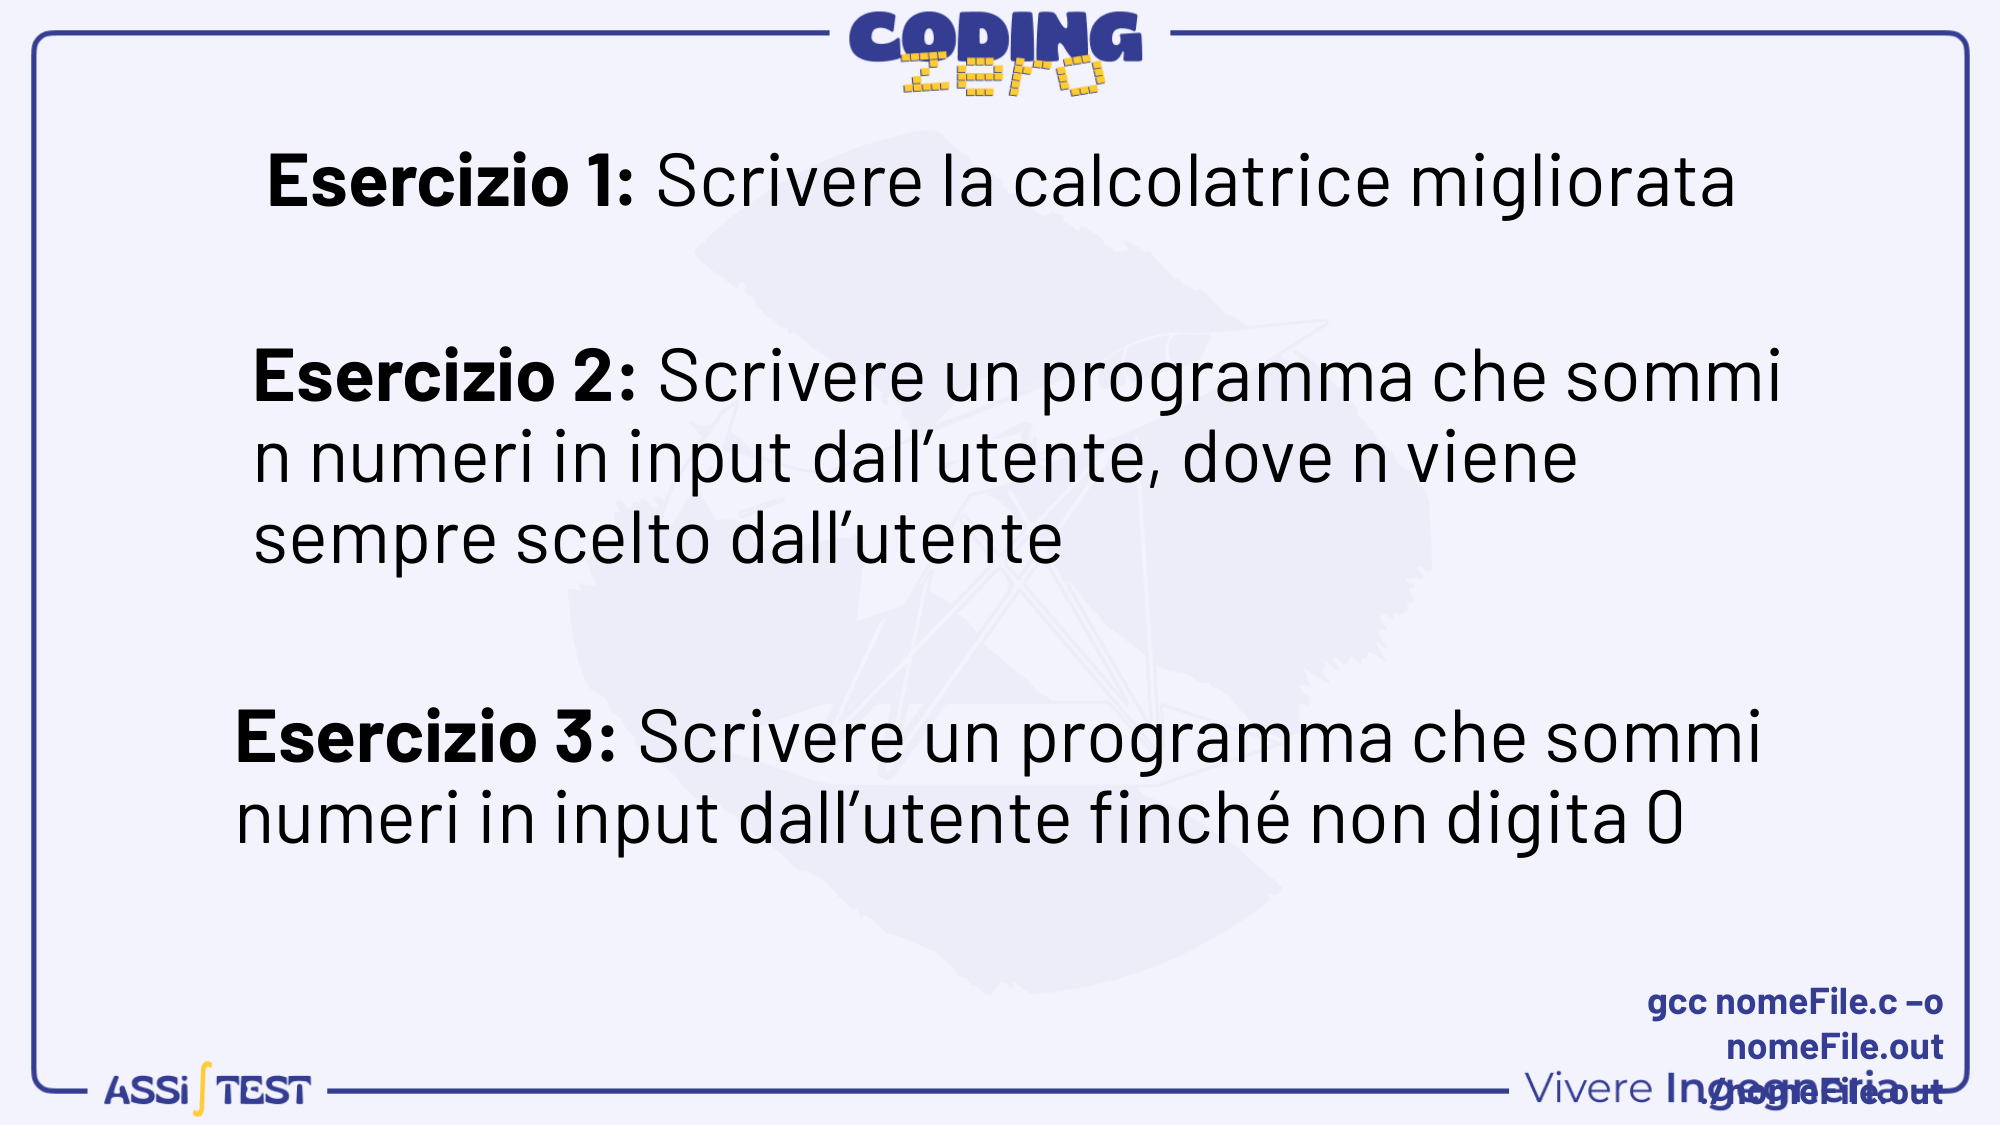

Esercizio 1: Scrivere la calcolatrice migliorata
# Esercizio 2: Scrivere un programma che sommi n numeri in input dall’utente, dove n viene sempre scelto dall’utente
Esercizio 3: Scrivere un programma che sommi numeri in input dall’utente finché non digita 0
gcc nomeFile.c –o nomeFile.out
./nomeFile.out